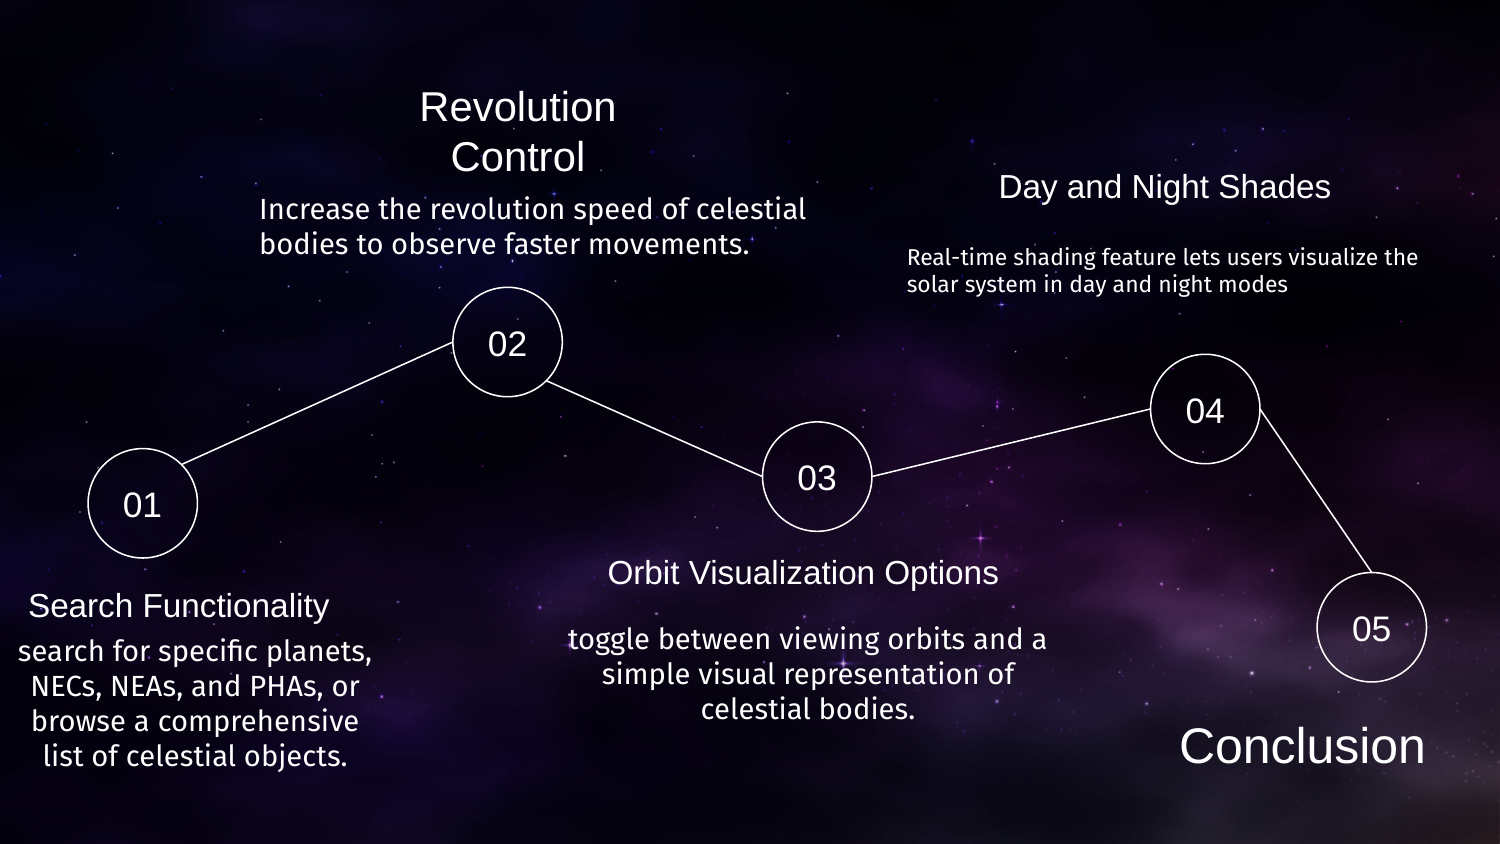

# Trial timeline
Revolution Control
Day and Night Shades
Increase the revolution speed of celestial bodies to observe faster movements.
Real-time shading feature lets users visualize the solar system in day and night modes
02
04
03
01
Orbit Visualization Options
Search Functionality
05
toggle between viewing orbits and a simple visual representation of celestial bodies.
search for specific planets, NECs, NEAs, and PHAs, or browse a comprehensive list of celestial objects.
Conclusion